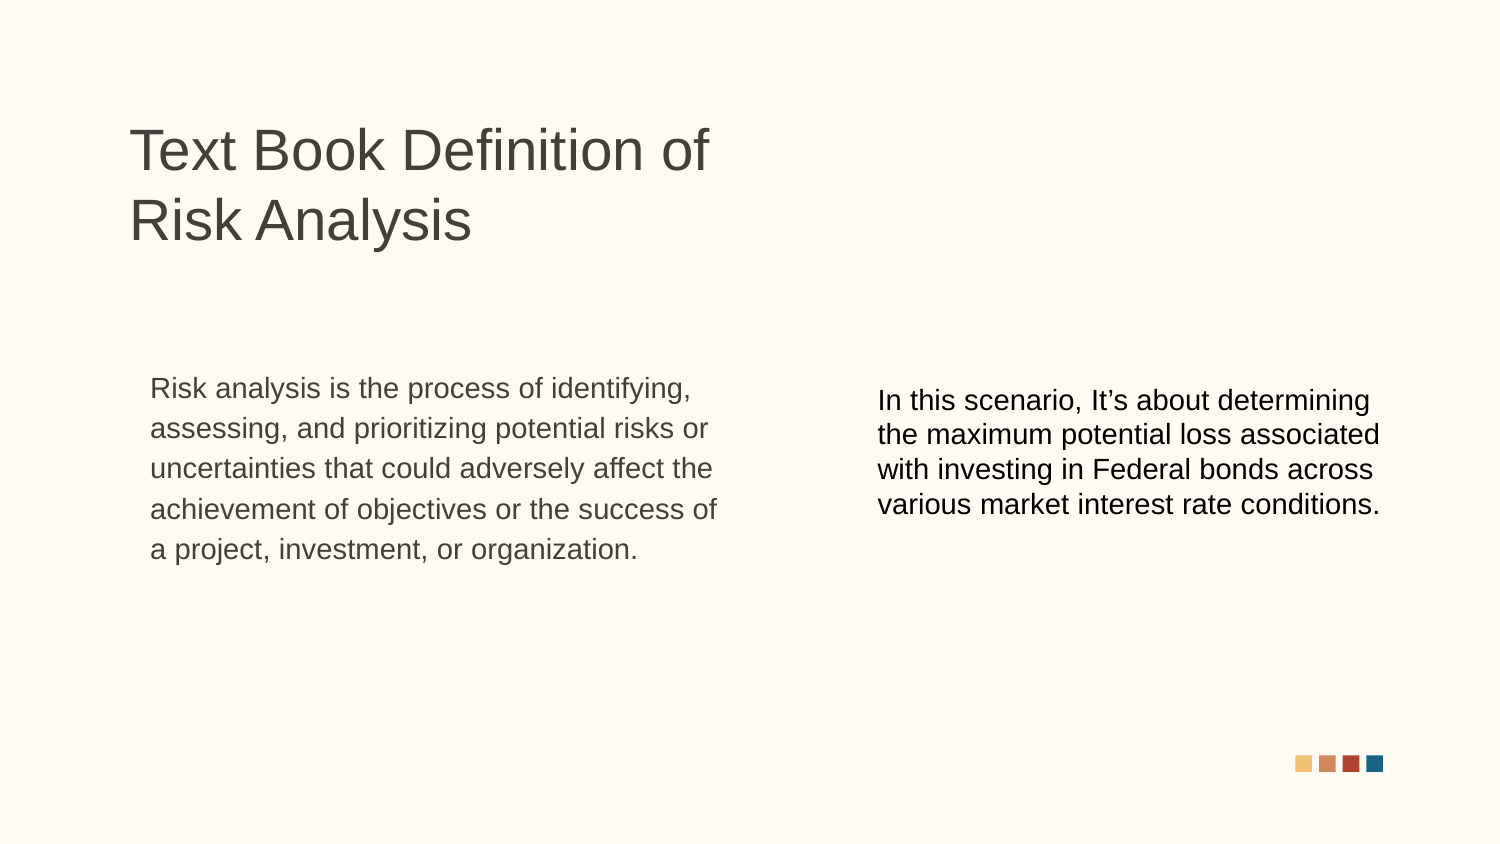

# Text Book Definition of Risk Analysis

Risk analysis is the process of identifying, assessing, and prioritizing potential risks or uncertainties that could adversely affect the achievement of objectives or the success of a project, investment, or organization.
In this scenario, It’s about determining the maximum potential loss associated with investing in Federal bonds across various market interest rate conditions.